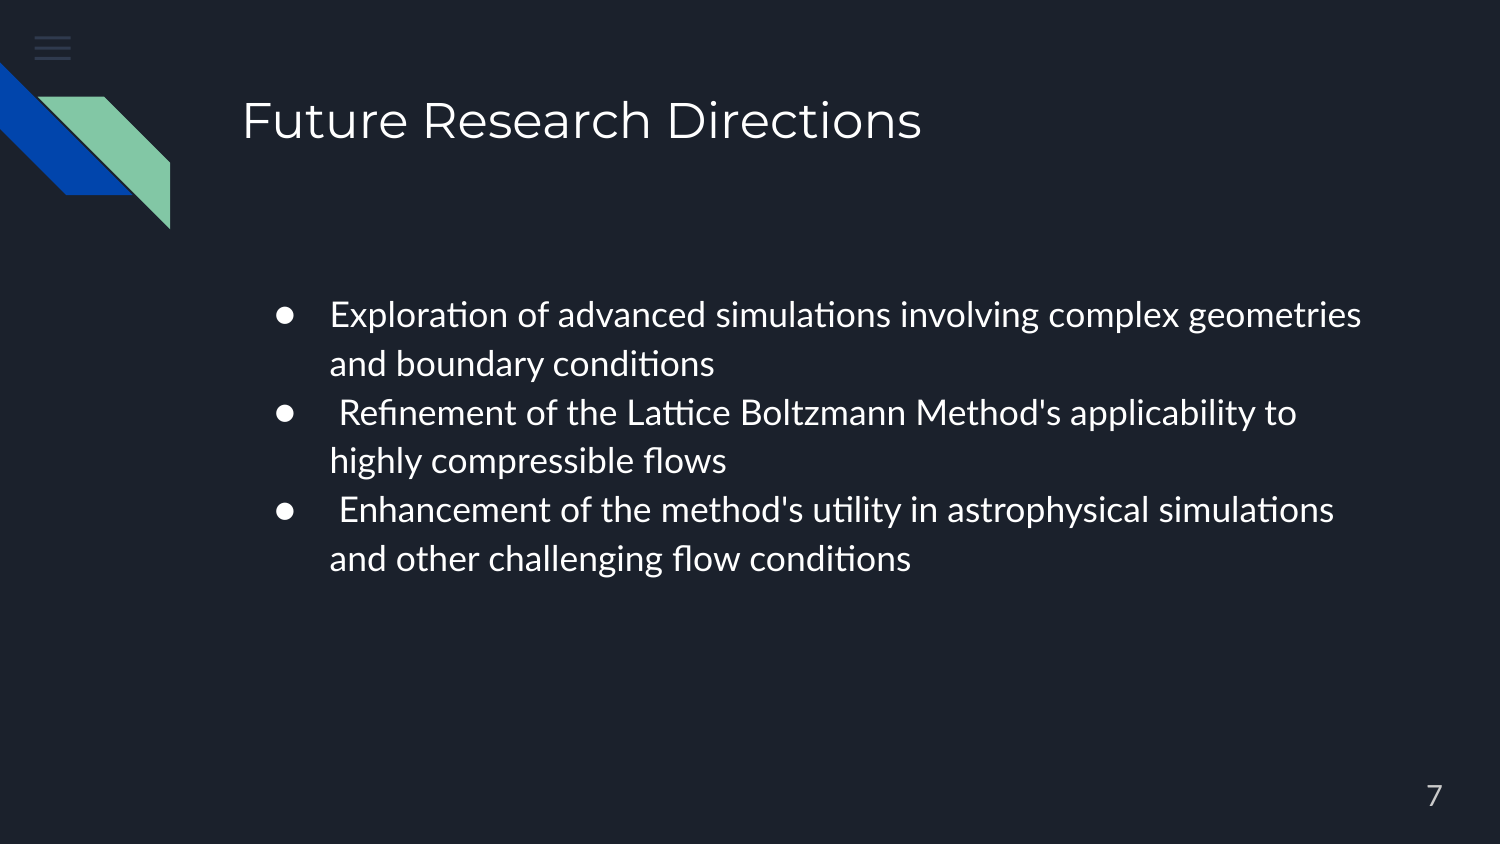

# Future Research Directions

Exploration of advanced simulations involving complex geometries and boundary conditions
 Refinement of the Lattice Boltzmann Method's applicability to highly compressible flows
 Enhancement of the method's utility in astrophysical simulations and other challenging flow conditions

7